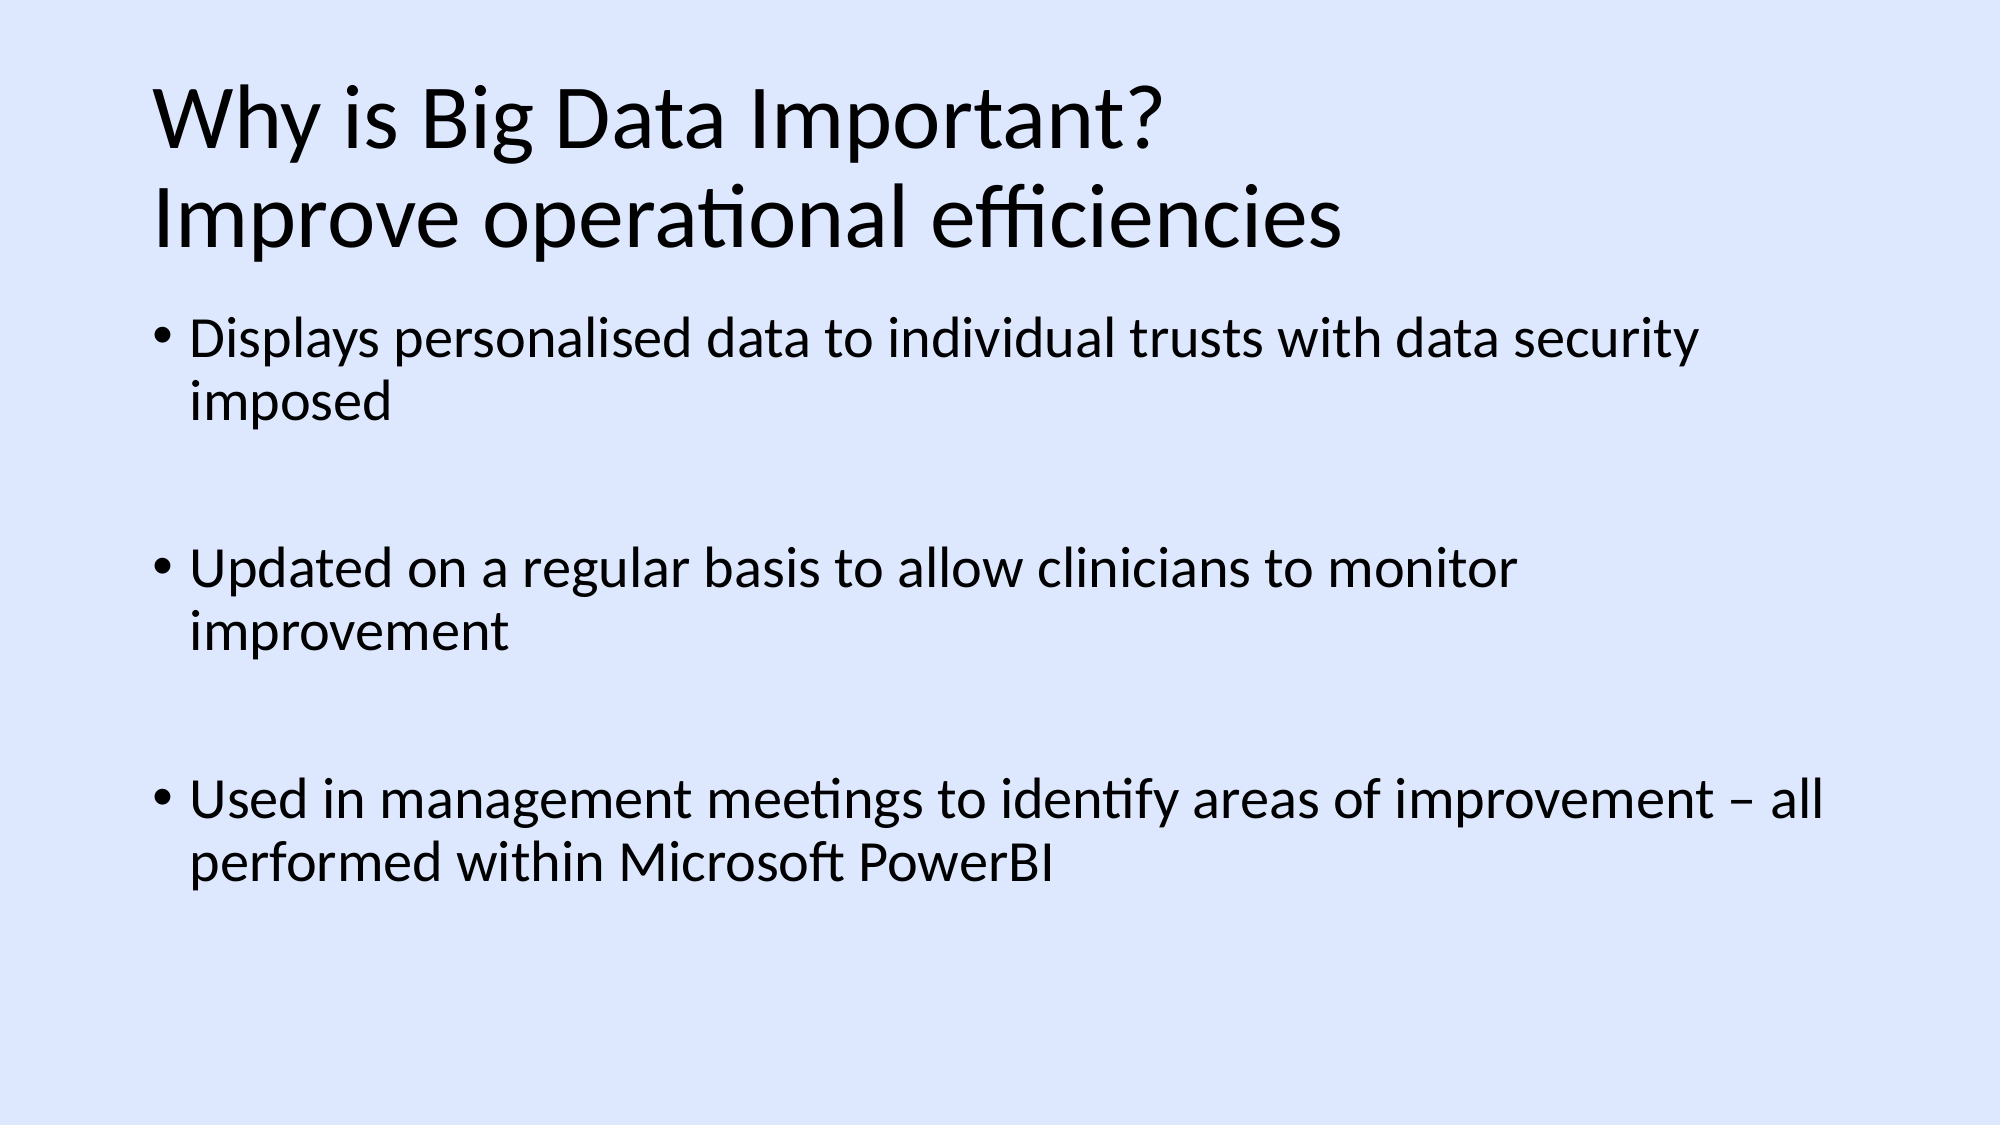

# Why is Big Data Important? Improve operational efficiencies
Displays personalised data to individual trusts with data security imposed

Updated on a regular basis to allow clinicians to monitor improvement

Used in management meetings to identify areas of improvement – all performed within Microsoft PowerBI